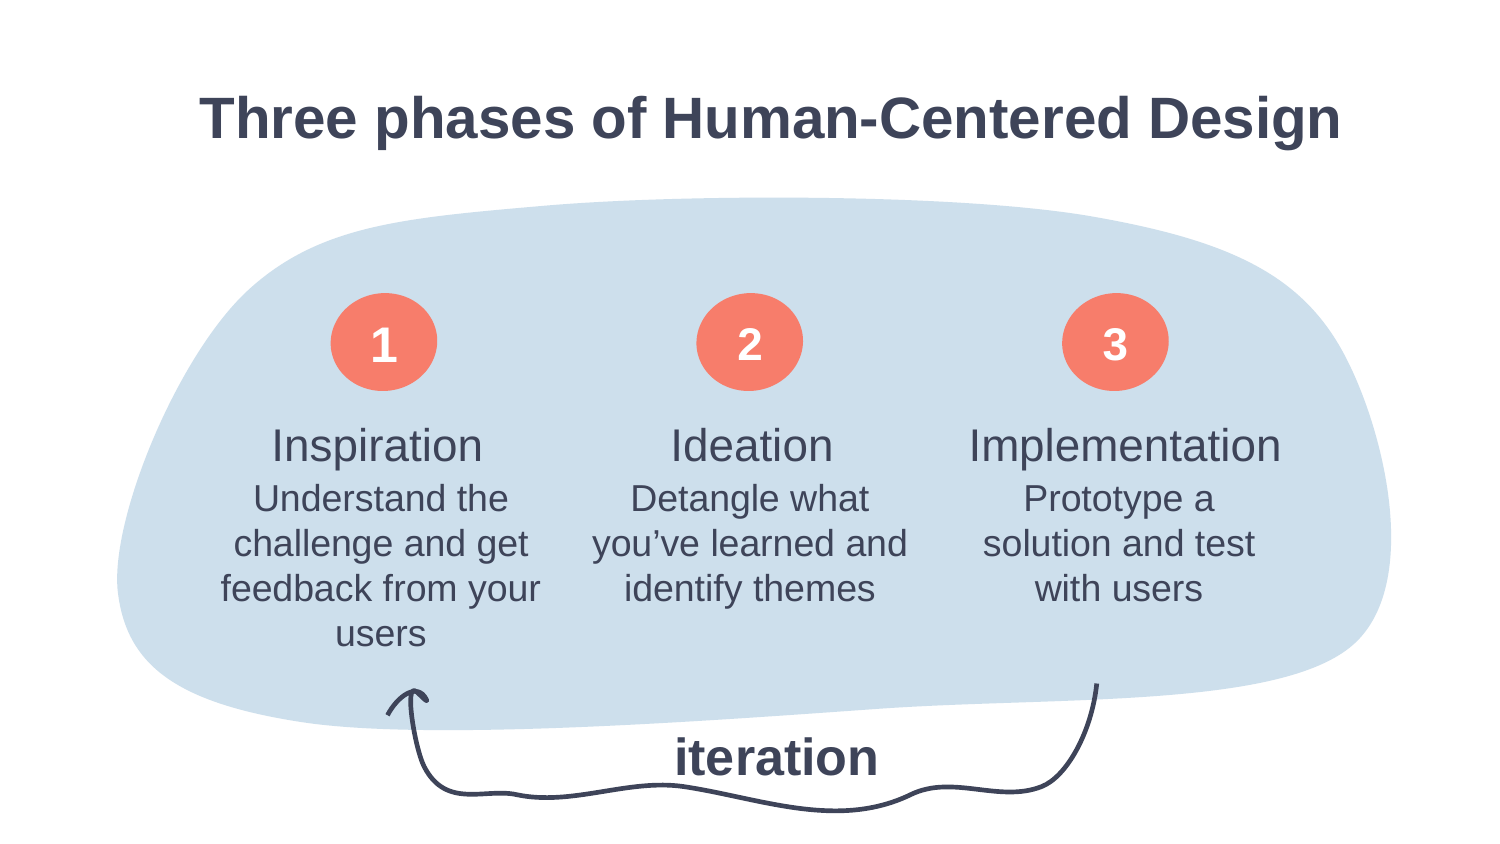

# Three phases of Human-Centered Design

1
2
3
Inspiration
Implementation
Ideation
Detangle what you’ve learned and identify themes
Understand the challenge and get feedback from your users
Prototype a solution and test with users

iteration